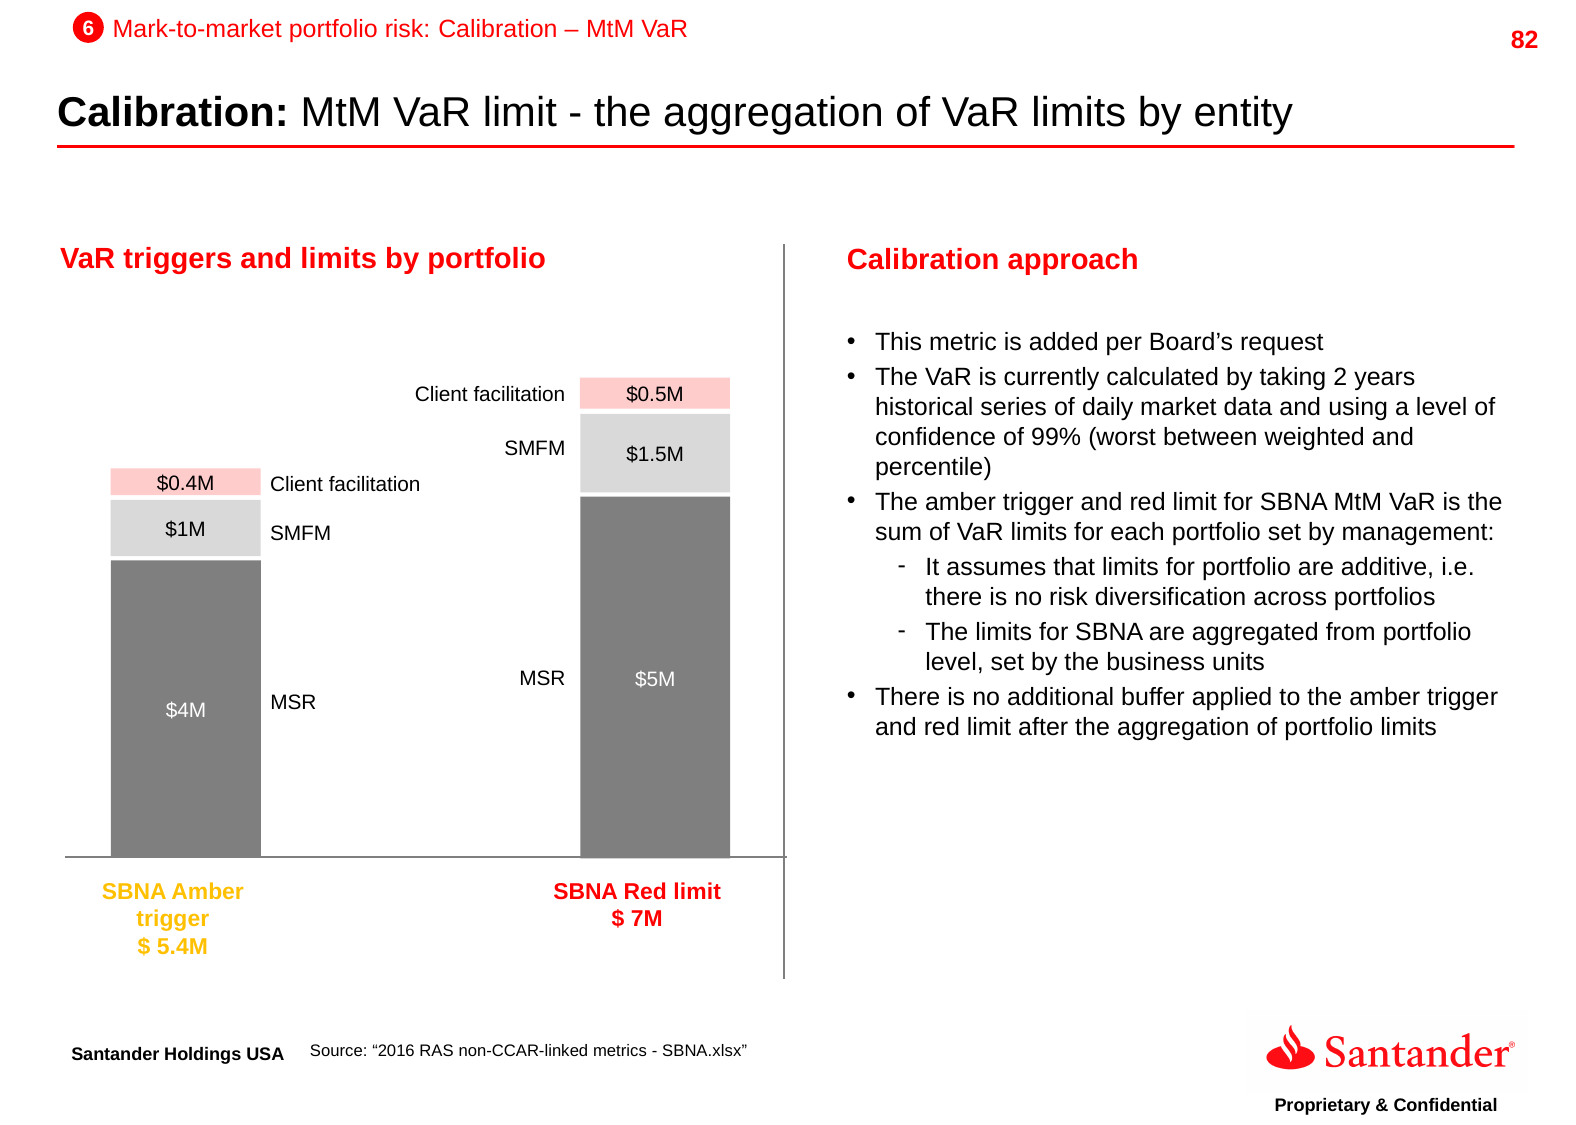

6
Mark-to-market portfolio risk: Calibration – MtM VaR
Calibration: MtM VaR limit - the aggregation of VaR limits by entity
VaR triggers and limits by portfolio
Calibration approach
This metric is added per Board’s request
The VaR is currently calculated by taking 2 years historical series of daily market data and using a level of confidence of 99% (worst between weighted and percentile)
The amber trigger and red limit for SBNA MtM VaR is the sum of VaR limits for each portfolio set by management:
It assumes that limits for portfolio are additive, i.e. there is no risk diversification across portfolios
The limits for SBNA are aggregated from portfolio level, set by the business units
There is no additional buffer applied to the amber trigger and red limit after the aggregation of portfolio limits
Client facilitation
$0.5M
$1.5M
SMFM
Client facilitation
$0.4M
$5M
$1M
SMFM
$4M
MSR
MSR
SBNA Amber trigger
$ 5.4M
SBNA Red limit
$ 7M
Source: “2016 RAS non-CCAR-linked metrics - SBNA.xlsx”